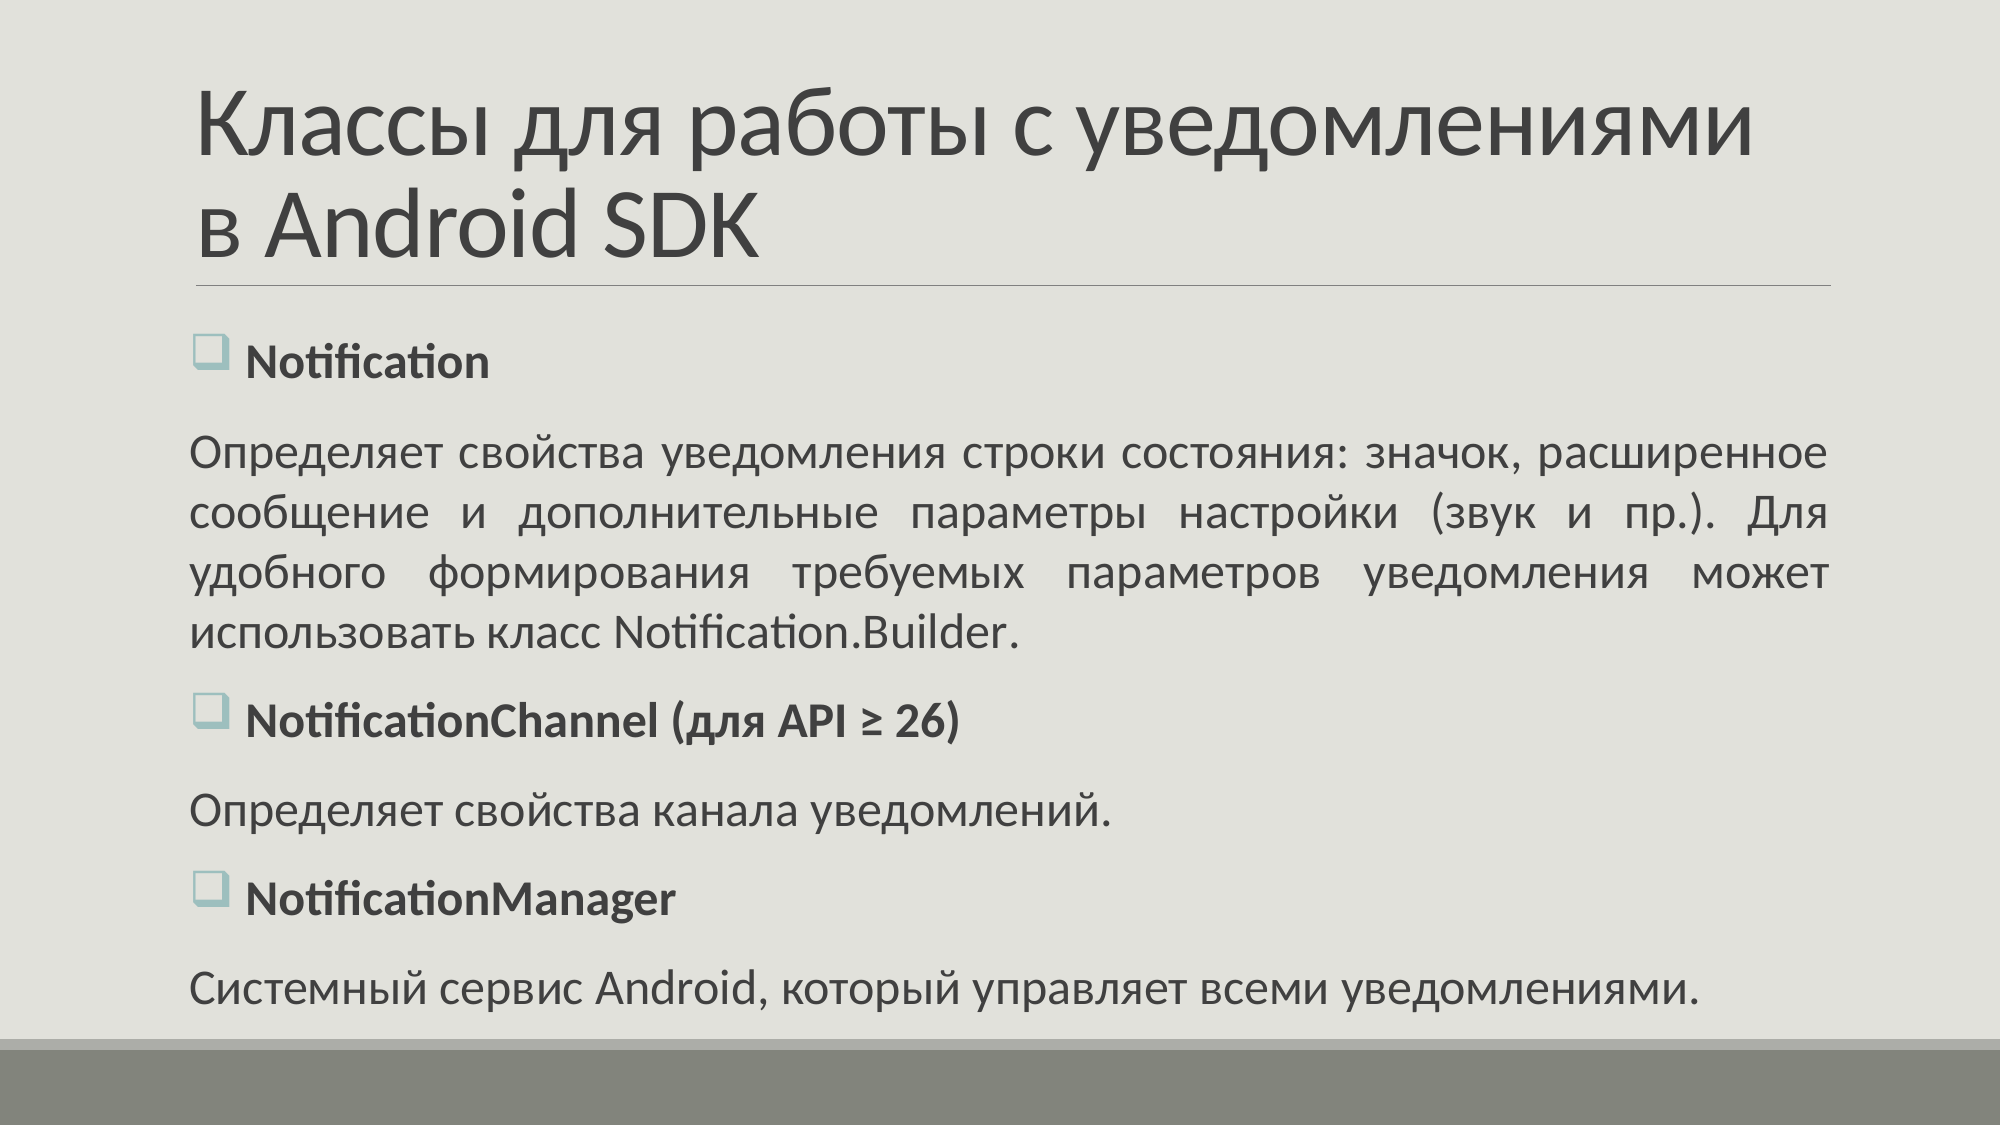

# Классы для работы с уведомлениями в Android SDK

 Notification
Определяет свойства уведомления строки состояния: значок, расширенное сообщение и дополнительные параметры настройки (звук и пр.). Для удобного формирования требуемых параметров уведомления может использовать класс Notification.Builder.
 NotificationChannel (для API ≥ 26)
Определяет свойства канала уведомлений.
 NotificationManager
Системный сервис Android, который управляет всеми уведомлениями.